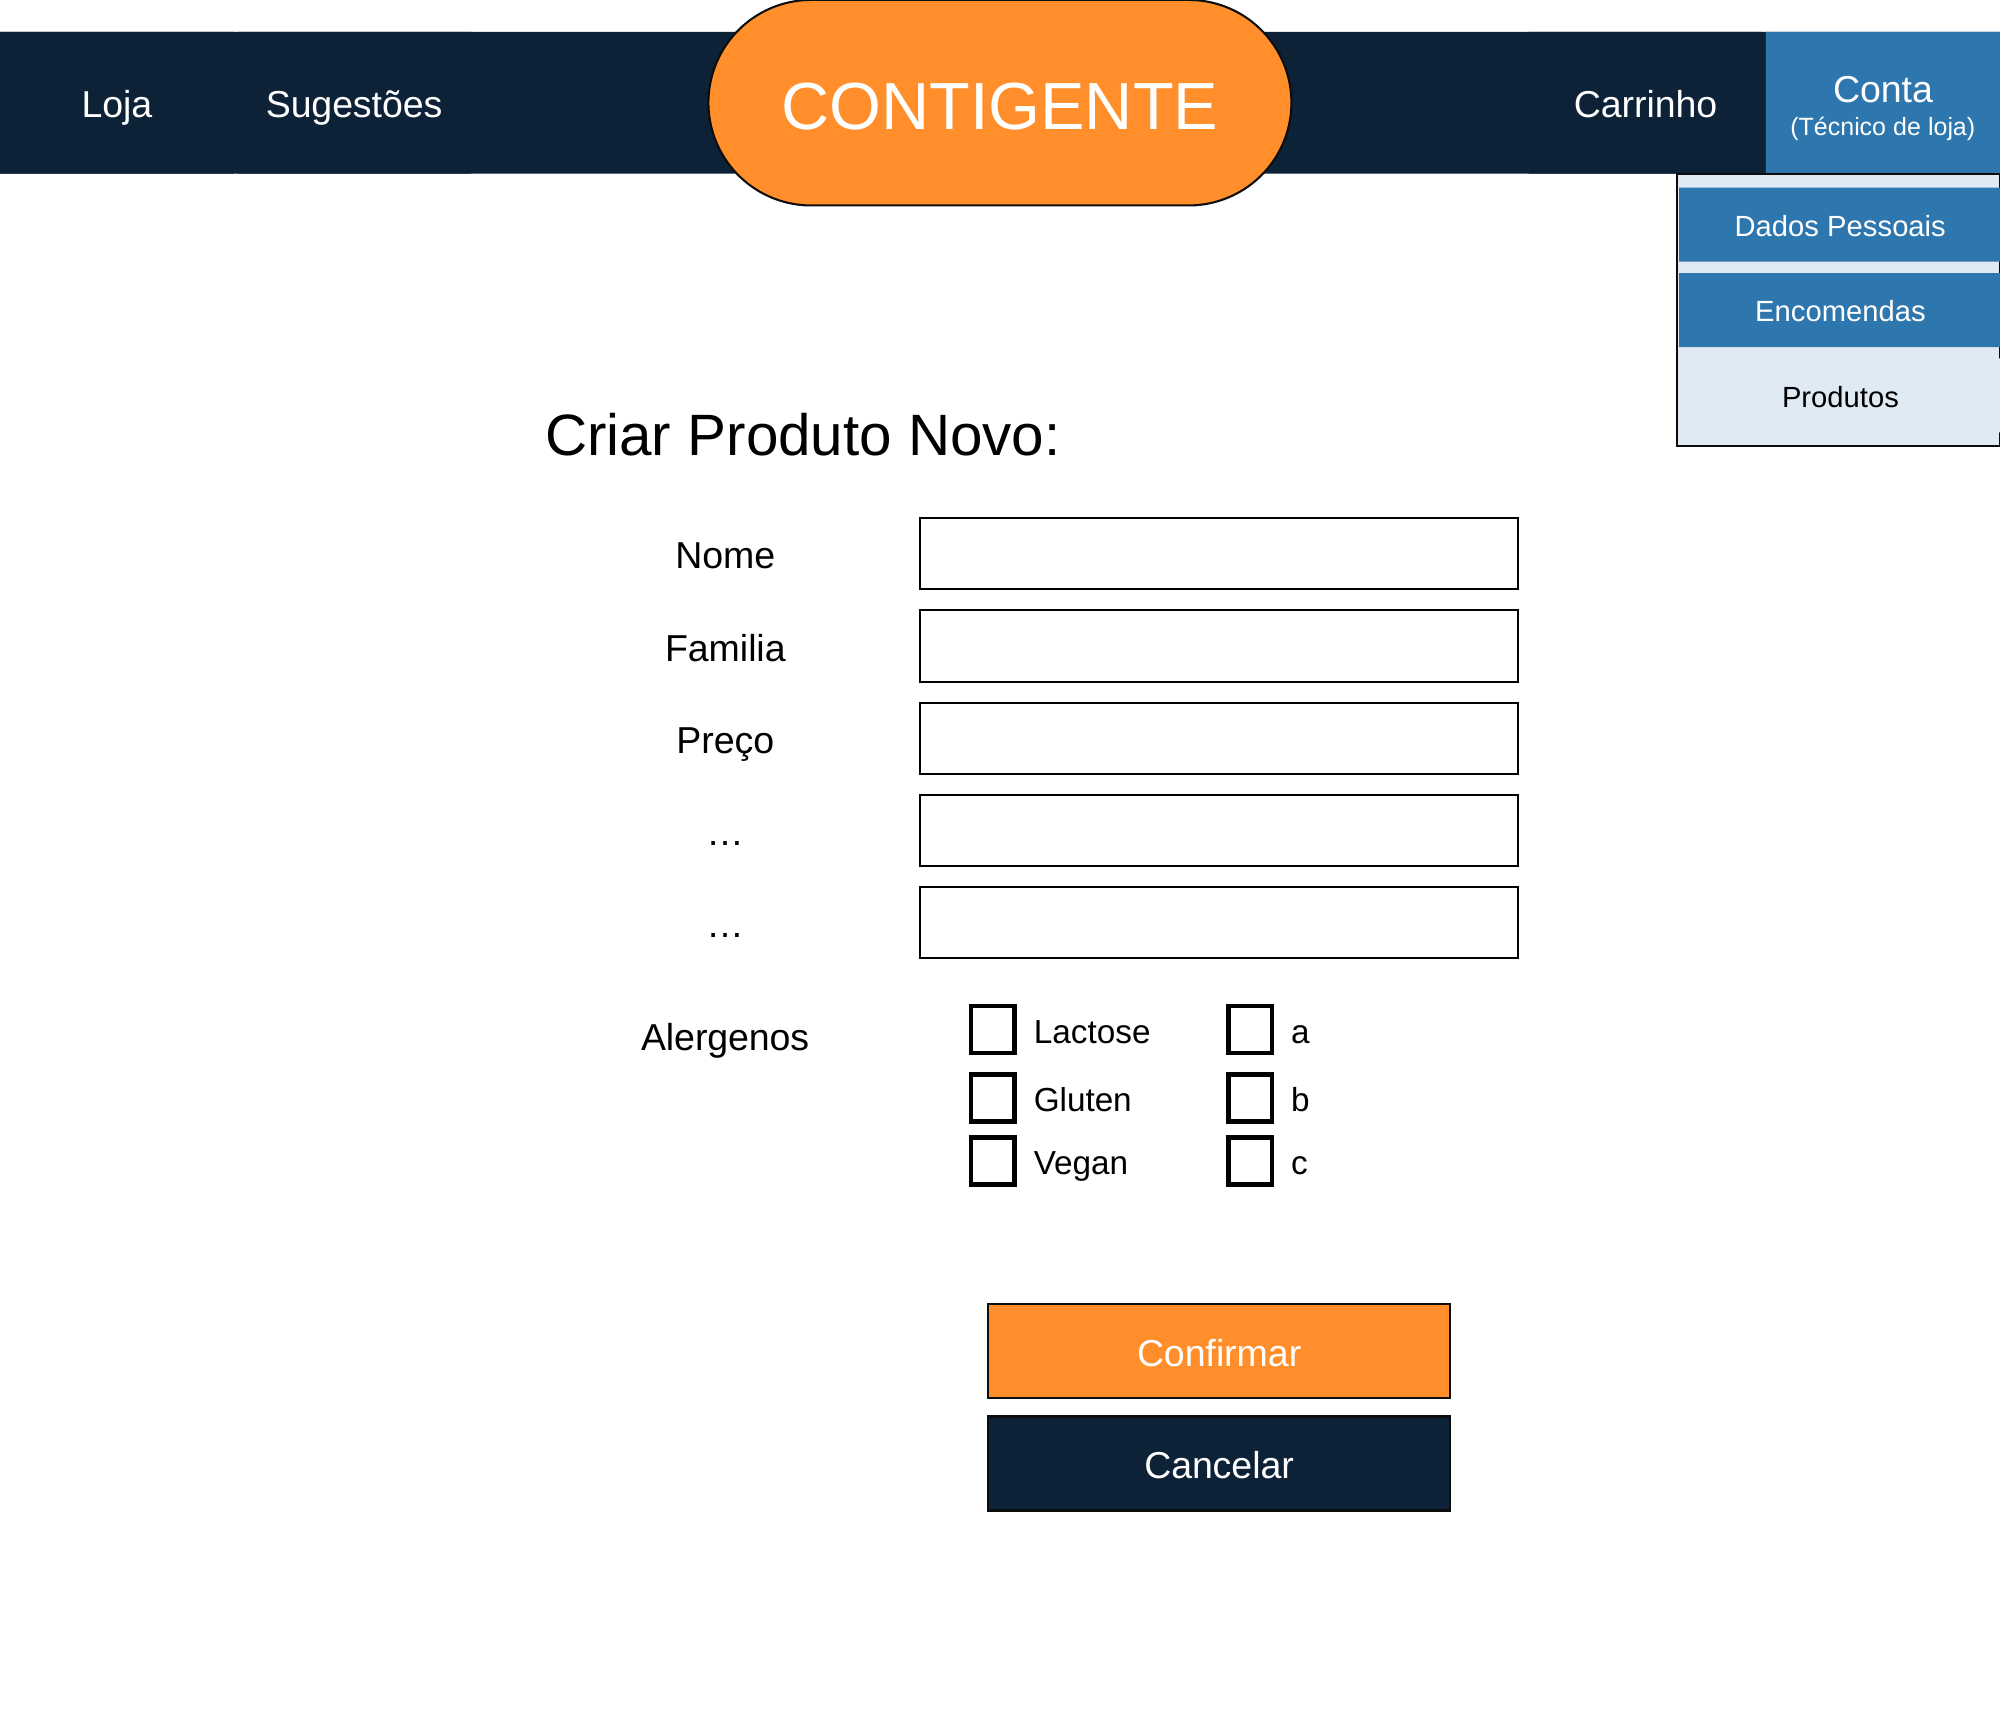

CONTIGENTE
Loja
Sugestões
Carrinho
Conta
(Técnico de loja)

Dados Pessoais
Encomendas
Produtos
Criar Produto Novo:

Nome

Familia

Preço

…

…
Alergenos
Lactose
a

Gluten
b

Vegan
c

Confirmar
Cancelar